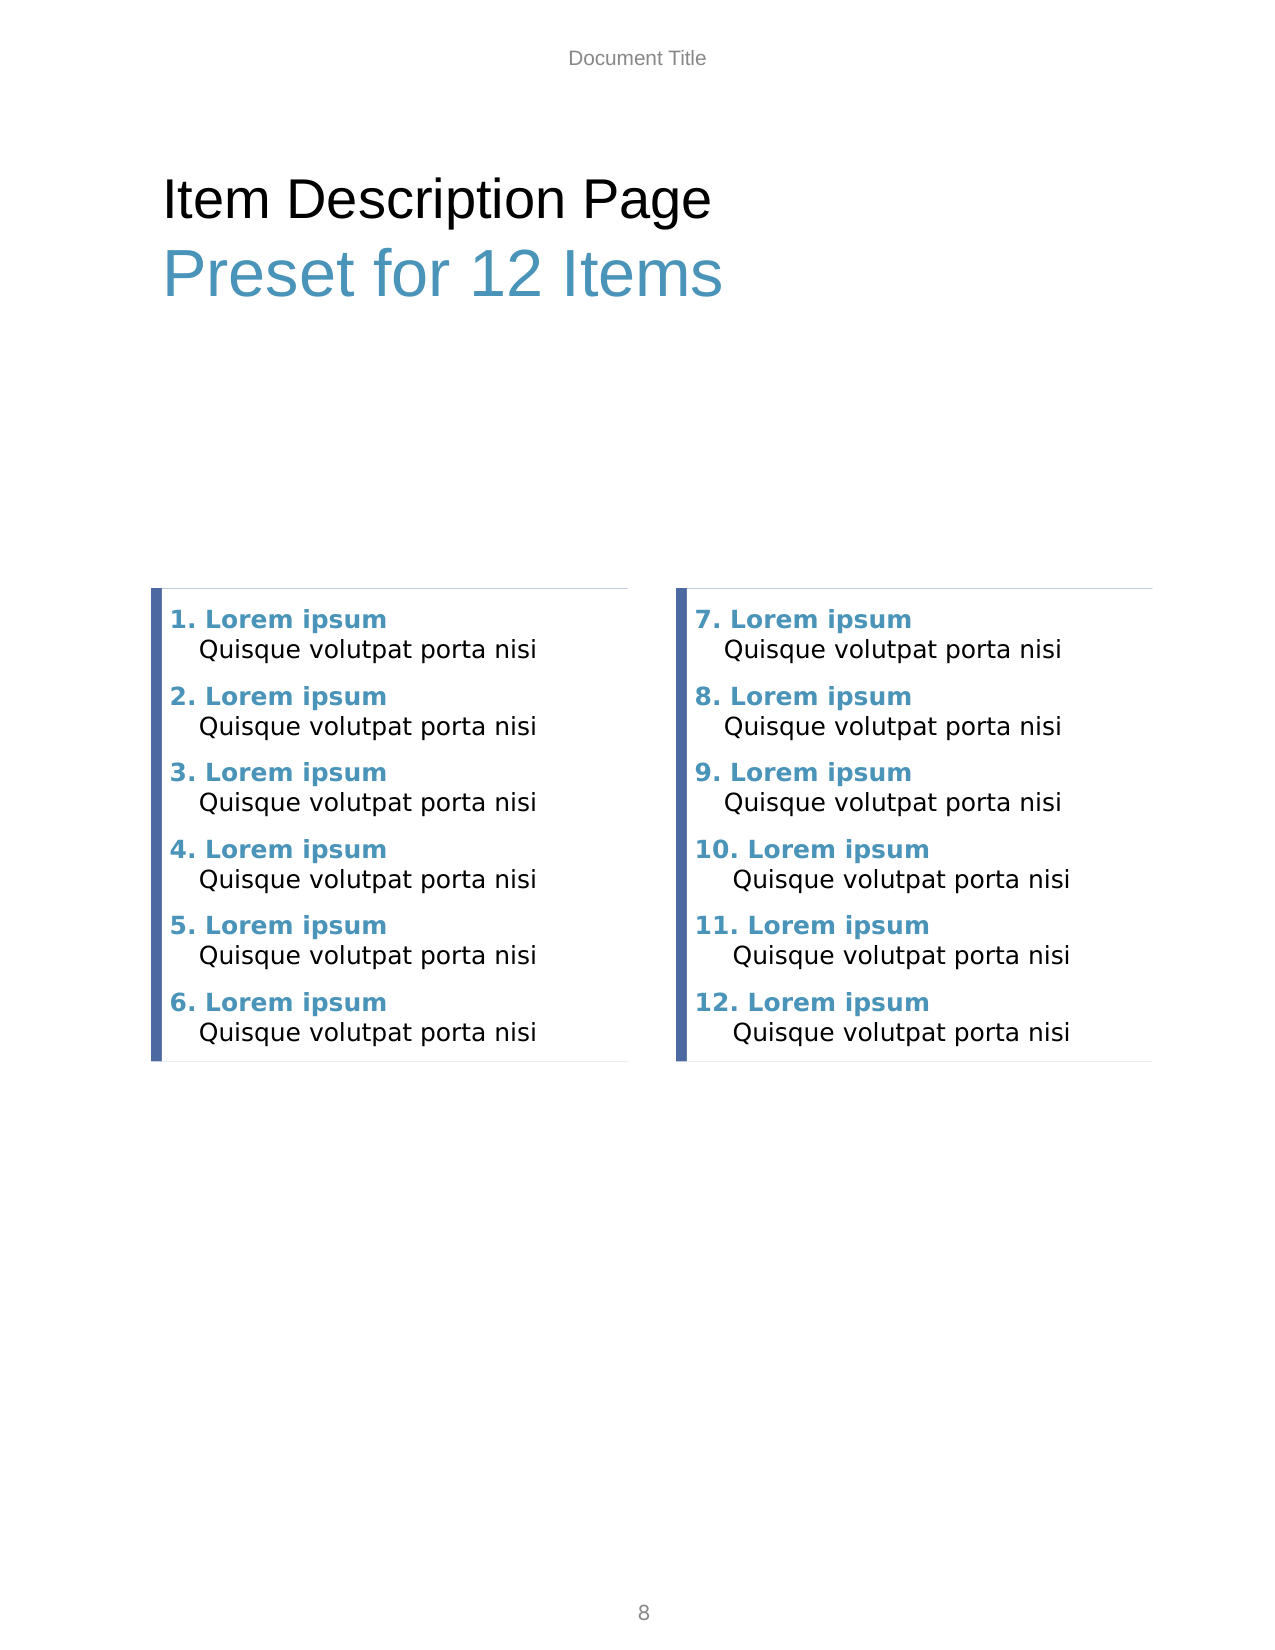

Document Title
# Item Description Page Preset for 12 Items
1. Lorem ipsum
Quisque volutpat porta nisi
2. Lorem ipsum
Quisque volutpat porta nisi
3. Lorem ipsum
Quisque volutpat porta nisi
4. Lorem ipsum
Quisque volutpat porta nisi
5. Lorem ipsum
Quisque volutpat porta nisi
6. Lorem ipsum
Quisque volutpat porta nisi
7. Lorem ipsum
Quisque volutpat porta nisi
8. Lorem ipsum
Quisque volutpat porta nisi
9. Lorem ipsum
Quisque volutpat porta nisi
10. Lorem ipsum
Quisque volutpat porta nisi
11. Lorem ipsum
Quisque volutpat porta nisi
12. Lorem ipsum
Quisque volutpat porta nisi
8